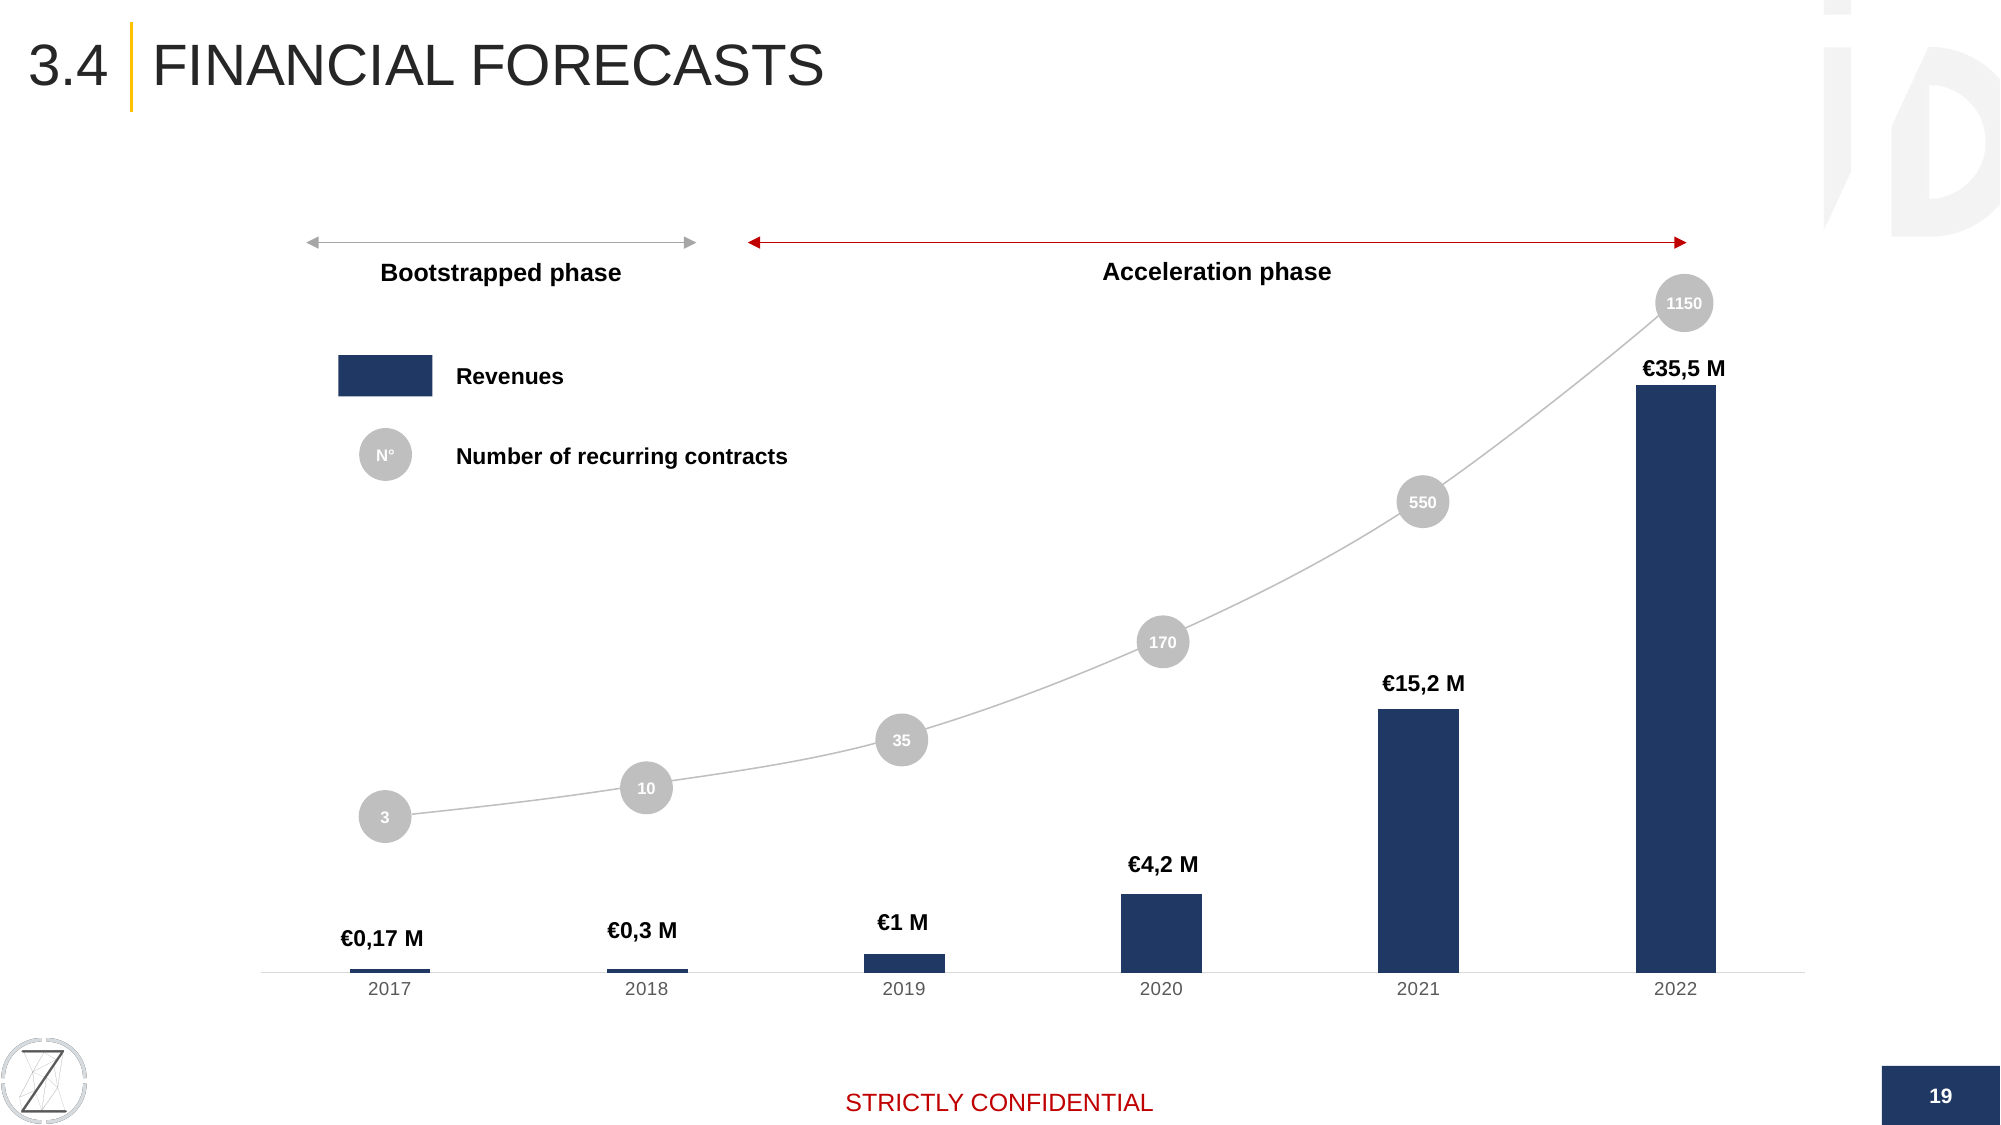

3.4
# FINANCIAL FORECASTS
Acceleration phase
Bootstrapped phase
1150

### Chart

| Category | Chiffre d'affaires |
|---|---|
| 2017.0 | 173606.0 |
| 2018.0 | 206523.25 |
| 2019.0 | 983367.0070000001 |
| 2020.0 | 4201169.506387 |
| 2021.0 | 14137860.9491335 |
| 2022.0 | 31474900.5675848 |
€35,5 M
Revenues

N°
Number of recurring contracts
550
170
€15,2 M
35
10
3
€4,2 M
€1 M
€0,3 M
€0,17 M
19